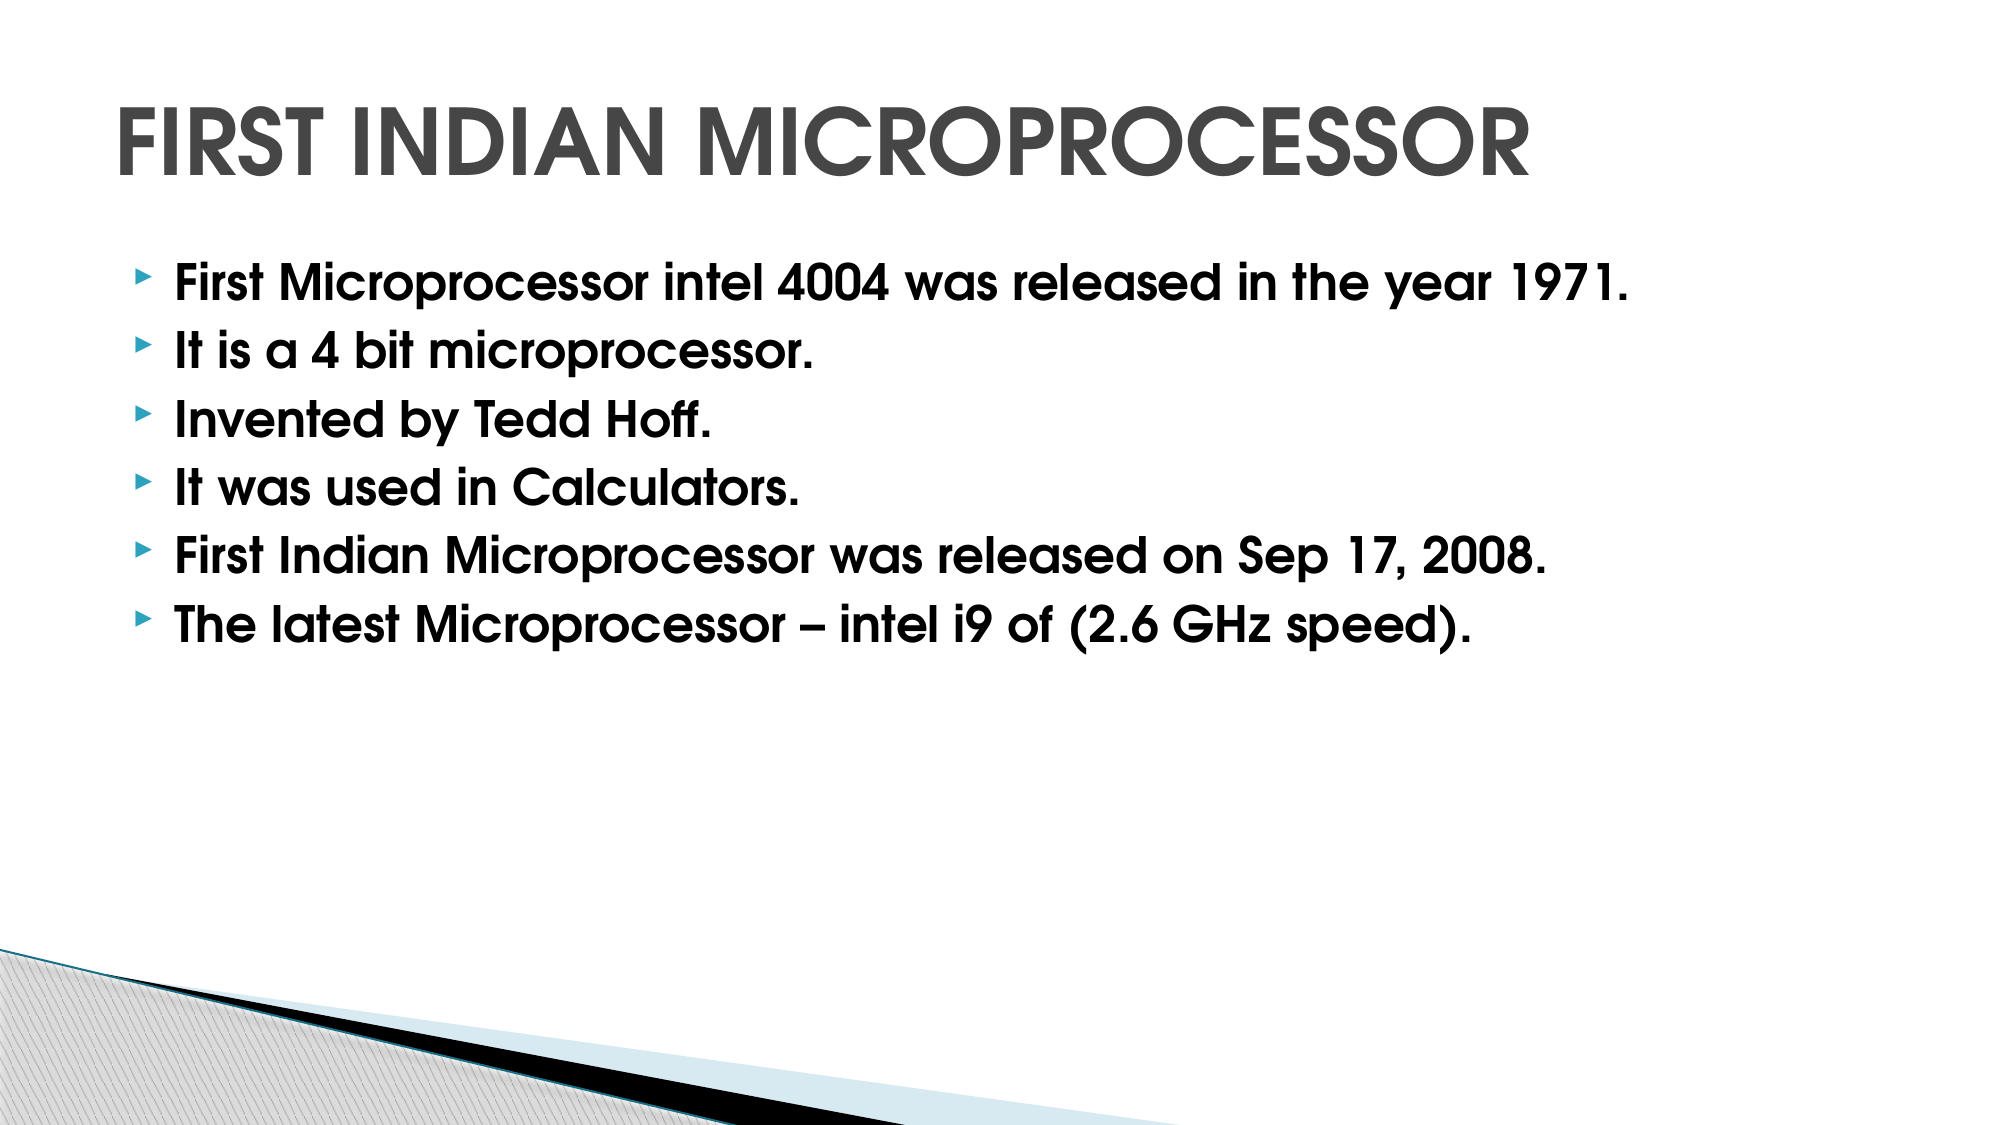

# FIRST INDIAN MICROPROCESSOR
First Microprocessor intel 4004 was released in the year 1971.
It is a 4 bit microprocessor.
Invented by Tedd Hoff.
It was used in Calculators.
First Indian Microprocessor was released on Sep 17, 2008.
The latest Microprocessor – intel i9 of (2.6 GHz speed).